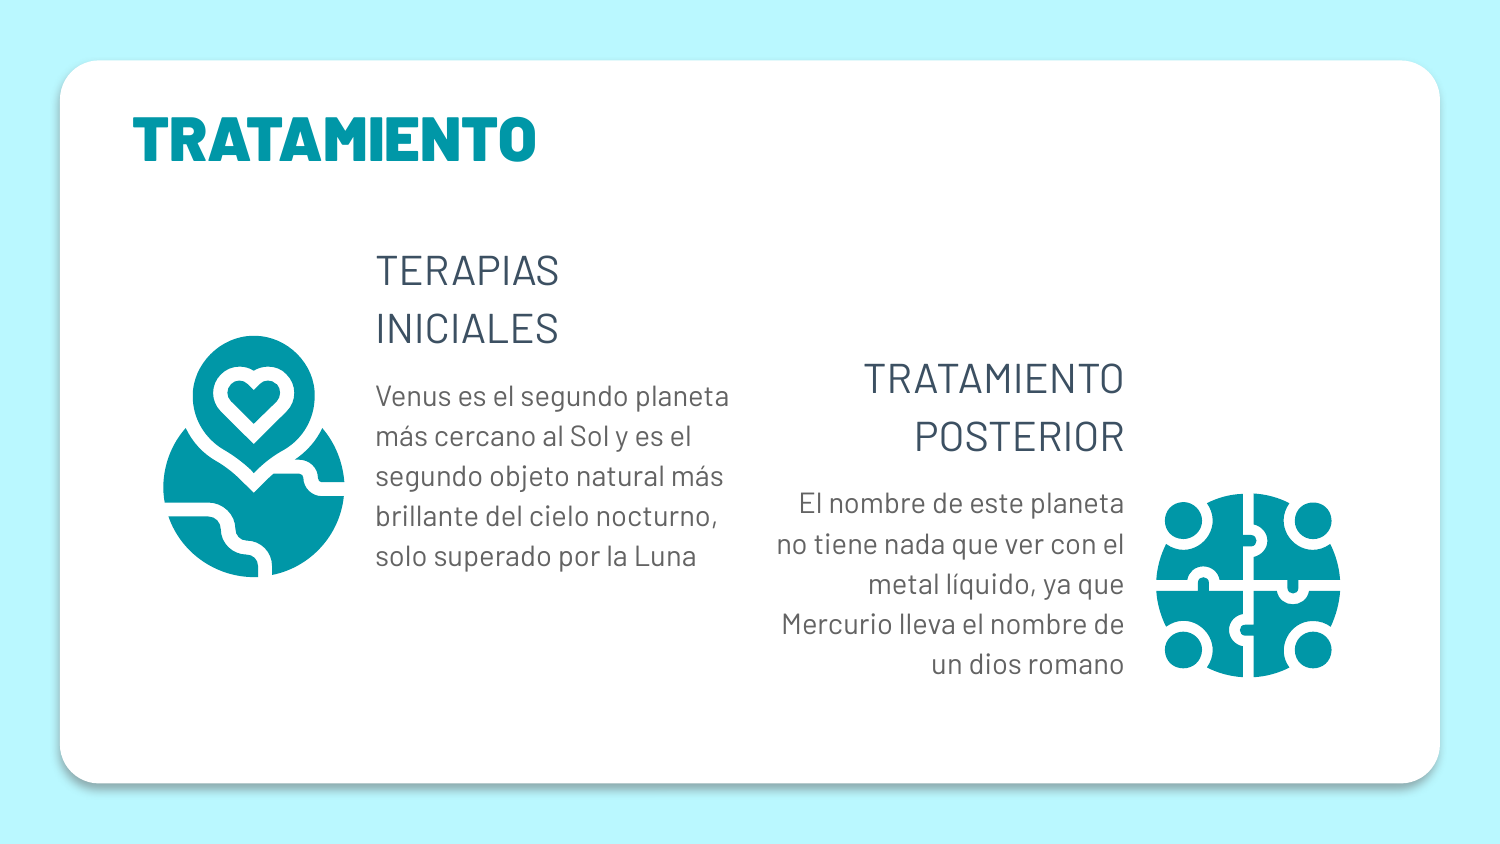

# TRATAMIENTO
TERAPIAS INICIALES
TRATAMIENTO POSTERIOR

Venus es el segundo planeta más cercano al Sol y es el segundo objeto natural más brillante del cielo nocturno, solo superado por la Luna
El nombre de este planeta no tiene nada que ver con el metal líquido, ya que Mercurio lleva el nombre de un dios romano